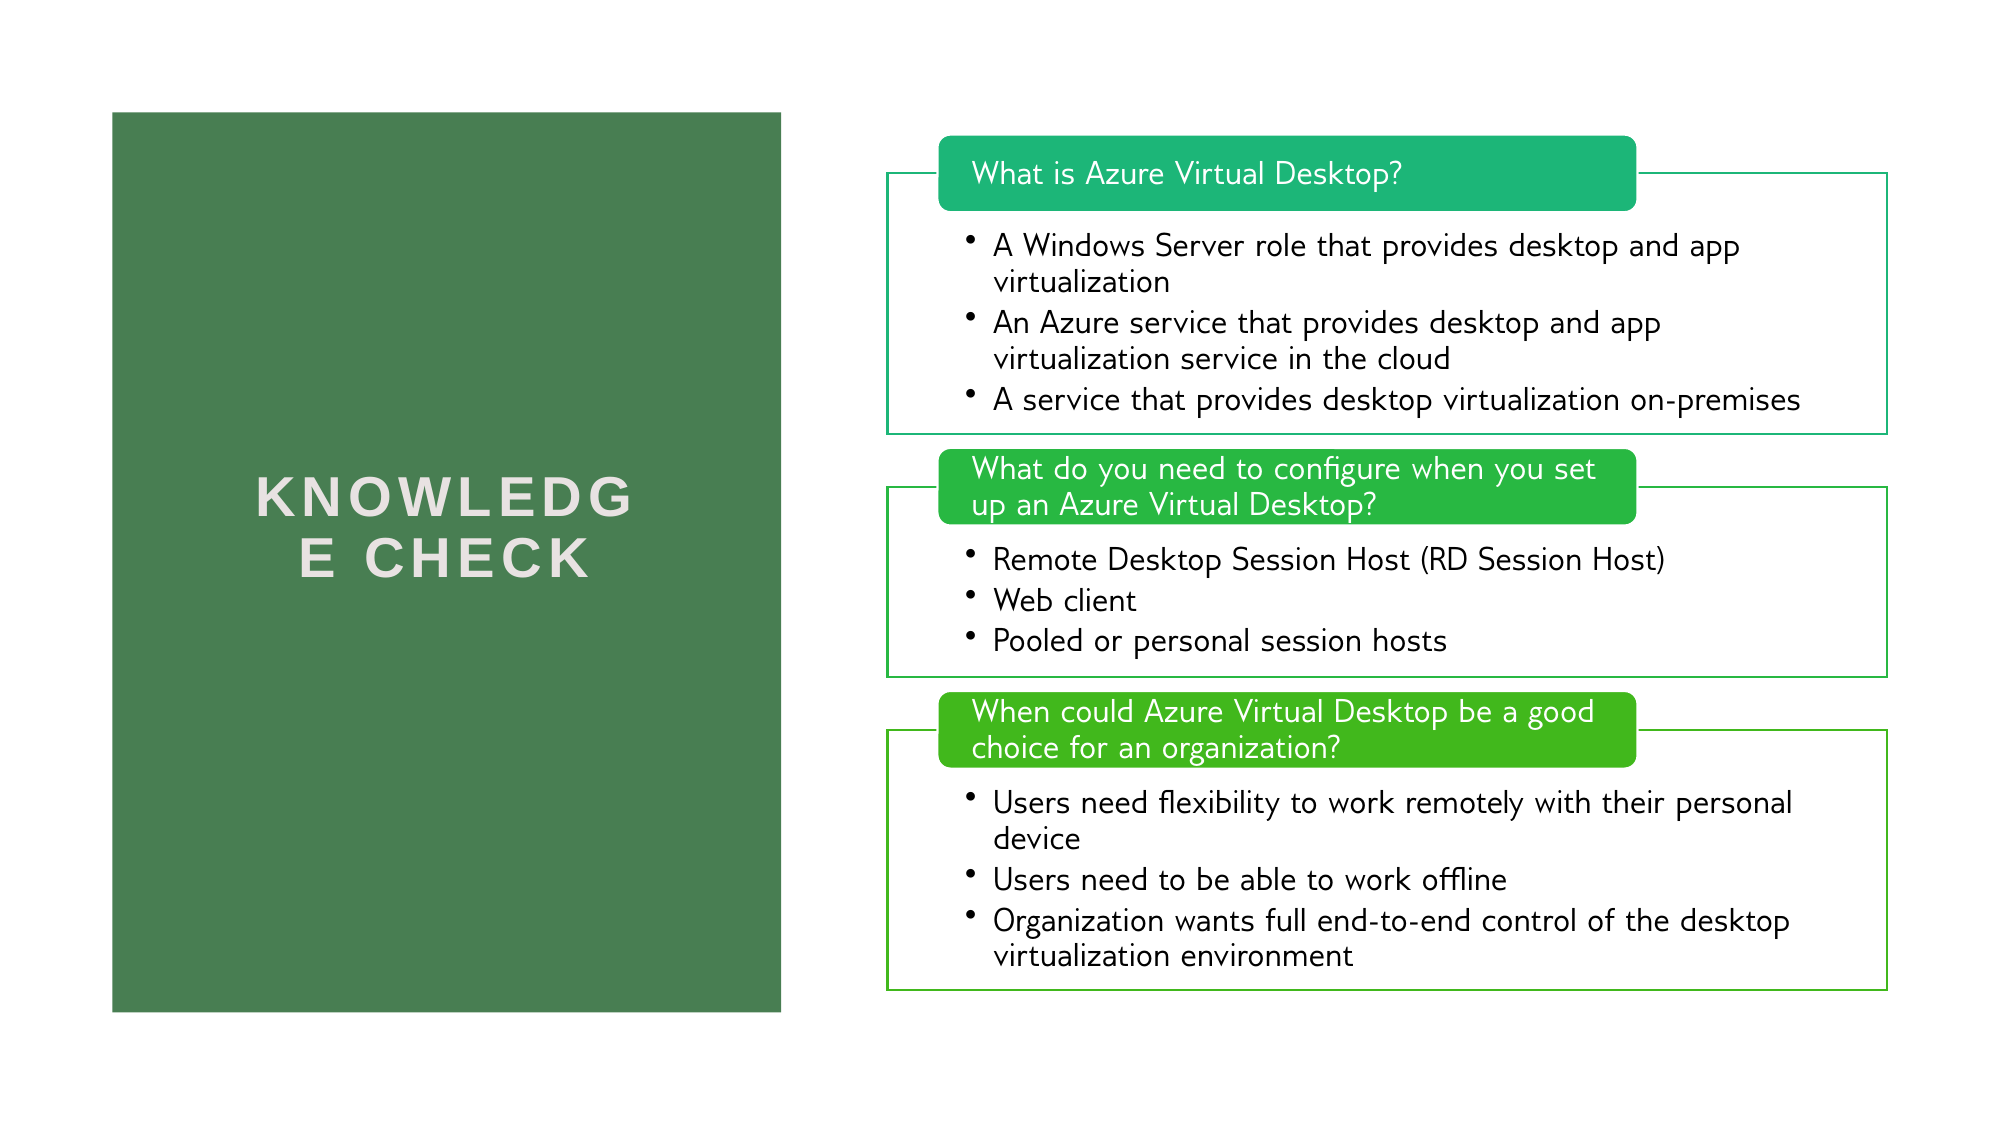

A Windows Server role that provides desktop and app virtualization
An Azure service that provides desktop and app virtualization service in the cloud
A service that provides desktop virtualization on-premises
What is Azure Virtual Desktop?
Remote Desktop Session Host (RD Session Host)
Web client
Pooled or personal session hosts
What do you need to configure when you set up an Azure Virtual Desktop?
Users need flexibility to work remotely with their personal device
Users need to be able to work offline
Organization wants full end-to-end control of the desktop virtualization environment
When could Azure Virtual Desktop be a good choice for an organization?
# Knowledge check